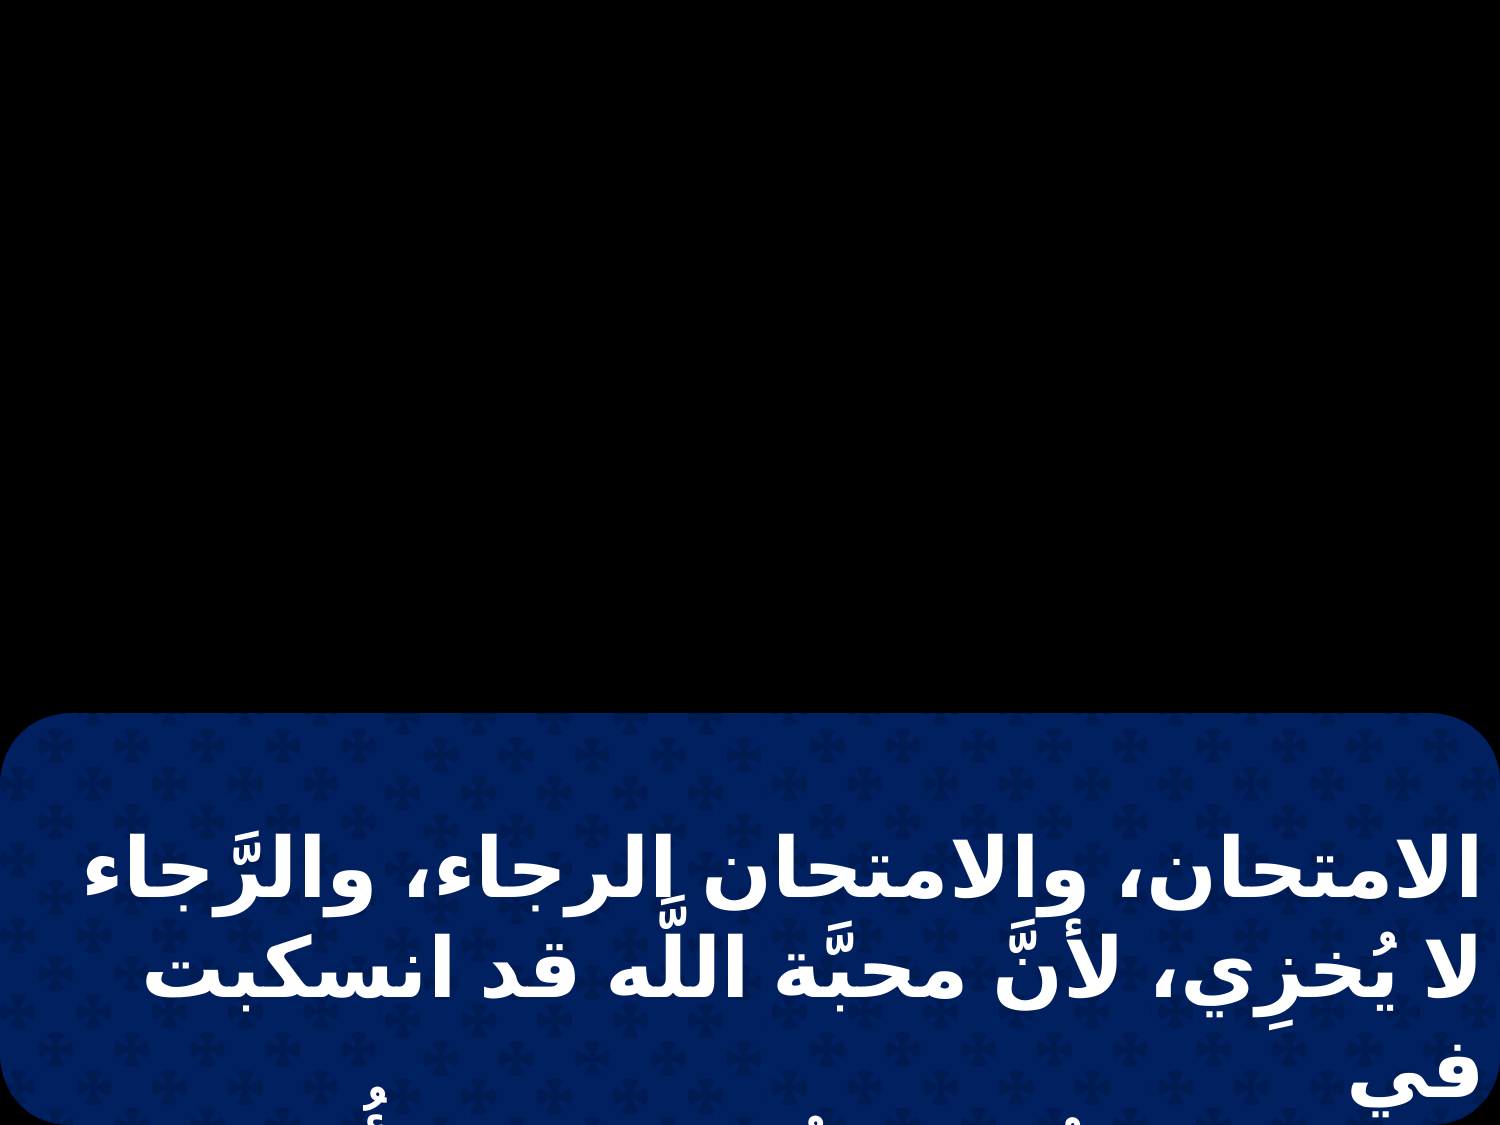

الامتحان، والامتحان الرجاء، والرَّجاء لا يُخزِي، لأنَّ محبَّة اللَّه قد انسكبت في
قلوبنا بالرُّوح القُدُس الذي أُعطِيَ لنا.